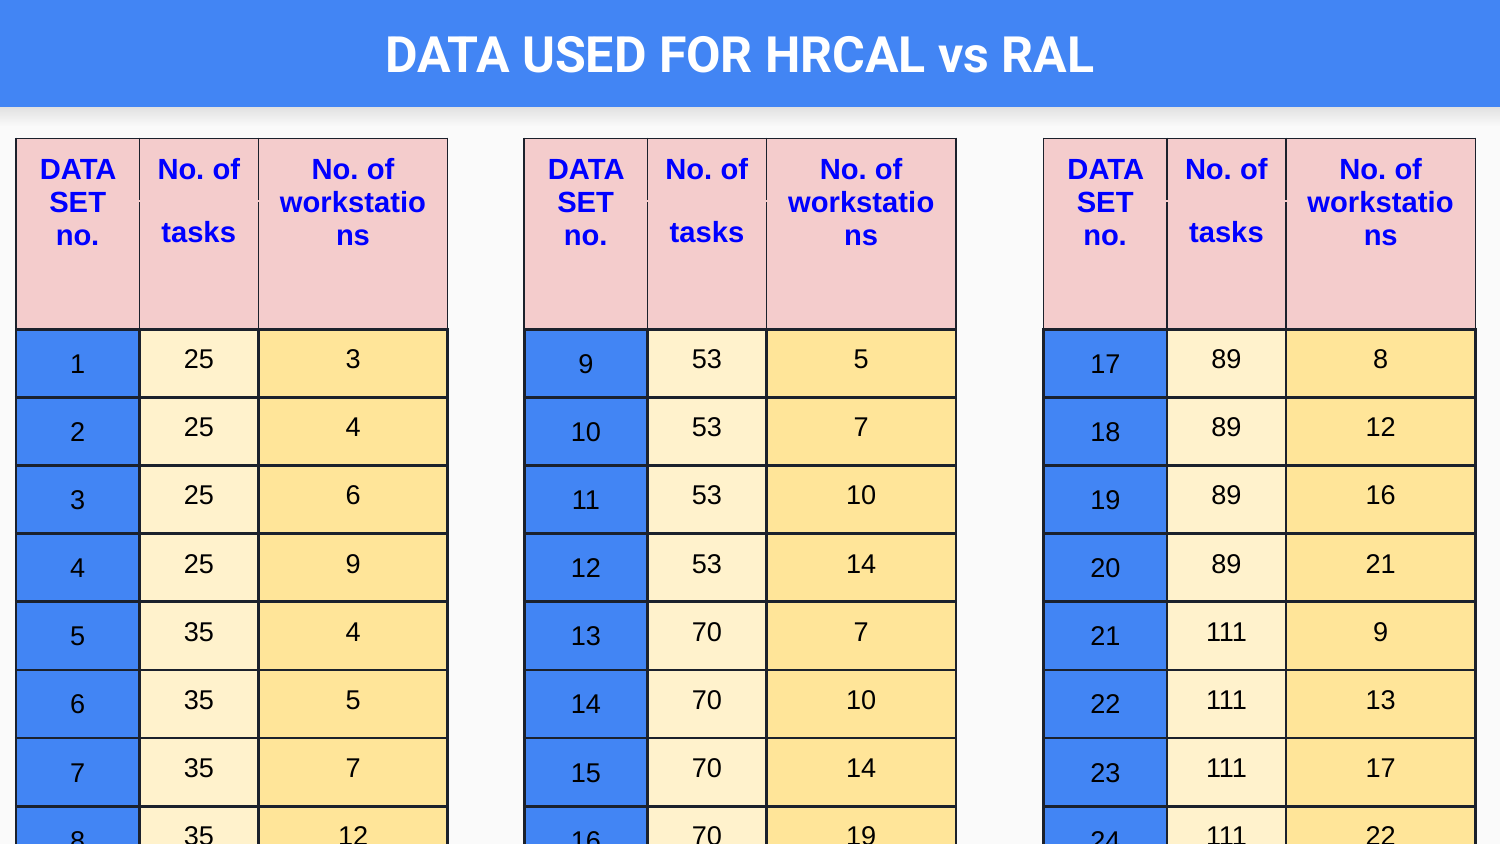

# DATA USED FOR HRCAL vs RAL
| DATA SET no. | No. of | No. of workstations |
| --- | --- | --- |
|  | tasks |  |
| 1 | 25 | 3 |
| 2 | 25 | 4 |
| 3 | 25 | 6 |
| 4 | 25 | 9 |
| 5 | 35 | 4 |
| 6 | 35 | 5 |
| 7 | 35 | 7 |
| 8 | 35 | 12 |
| DATA SET no. | No. of | No. of workstations |
| --- | --- | --- |
|  | tasks |  |
| 9 | 53 | 5 |
| 10 | 53 | 7 |
| 11 | 53 | 10 |
| 12 | 53 | 14 |
| 13 | 70 | 7 |
| 14 | 70 | 10 |
| 15 | 70 | 14 |
| 16 | 70 | 19 |
| DATA SET no. | No. of | No. of workstations |
| --- | --- | --- |
|  | tasks |  |
| 17 | 89 | 8 |
| 18 | 89 | 12 |
| 19 | 89 | 16 |
| 20 | 89 | 21 |
| 21 | 111 | 9 |
| 22 | 111 | 13 |
| 23 | 111 | 17 |
| 24 | 111 | 22 |